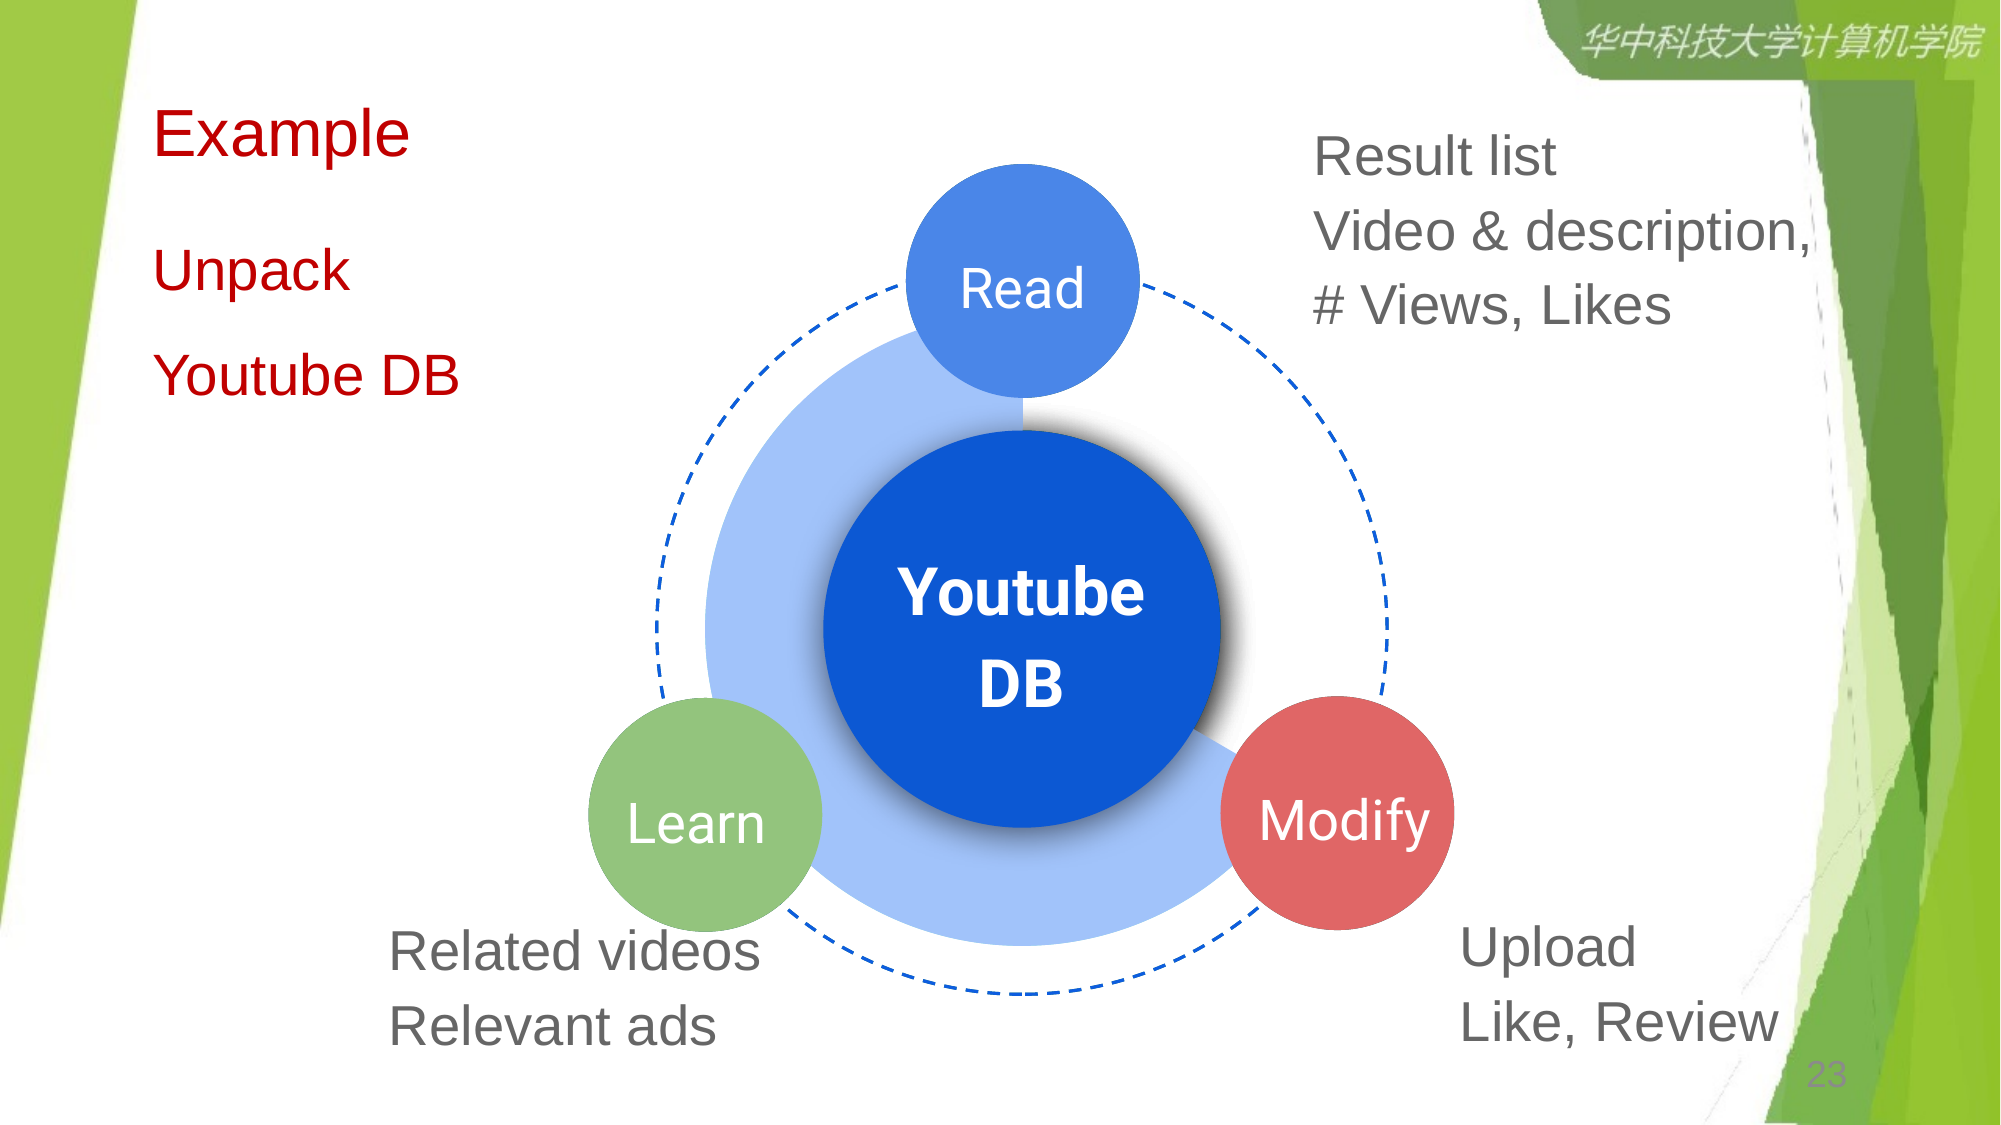

# Example
Result list
Video & description,
# Views, Likes

Lorem ipsum

Read
Unpack
Youtube DB

Lorem ipsum congue

Lorem ipsum congue

Youtube DB

Lorem ipsum

Modify

Lorem ipsum

Learn

Upload
Like, Review
Related videos
Relevant ads
23